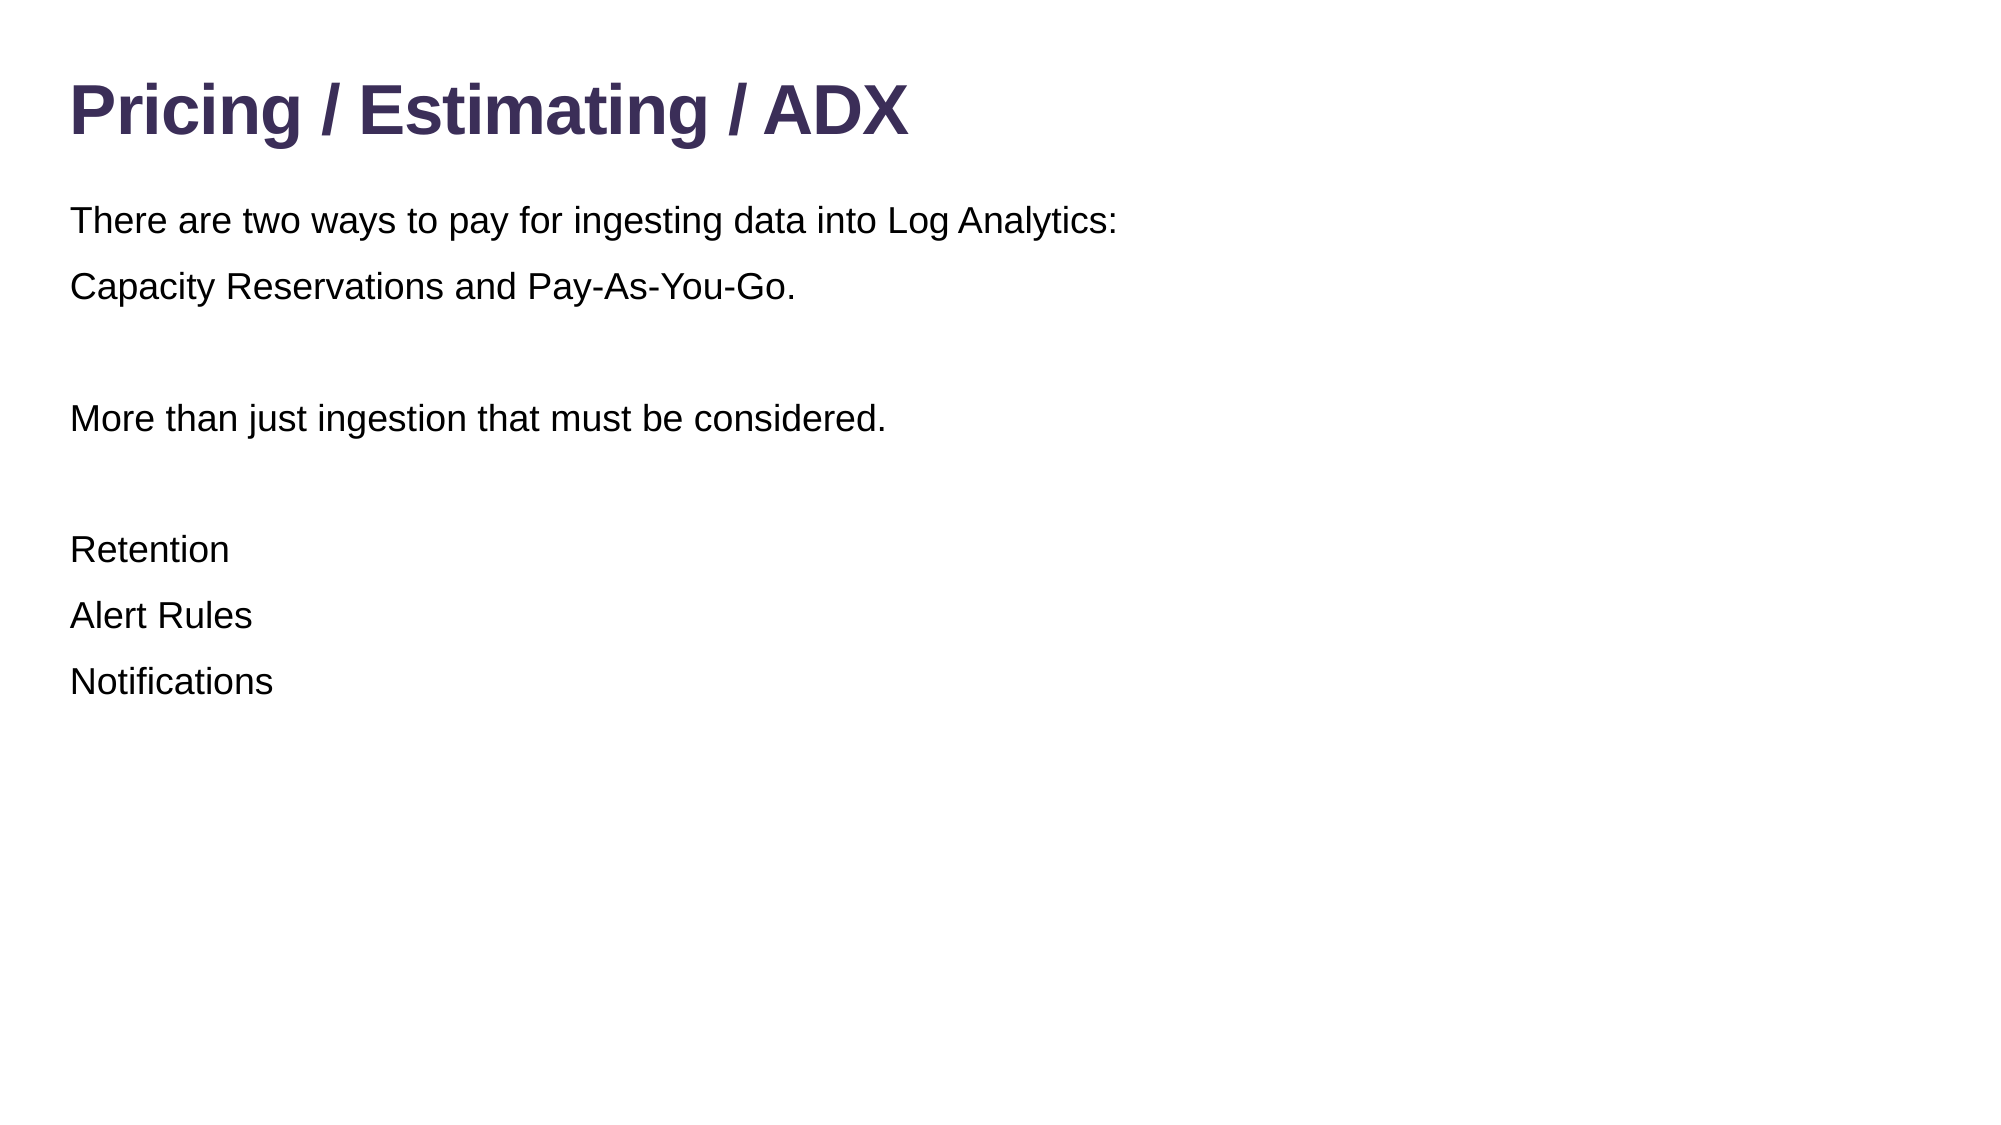

# Pricing / Estimating / ADX
There are two ways to pay for ingesting data into Log Analytics:
Capacity Reservations and Pay-As-You-Go.

More than just ingestion that must be considered.

Retention
Alert Rules
Notifications